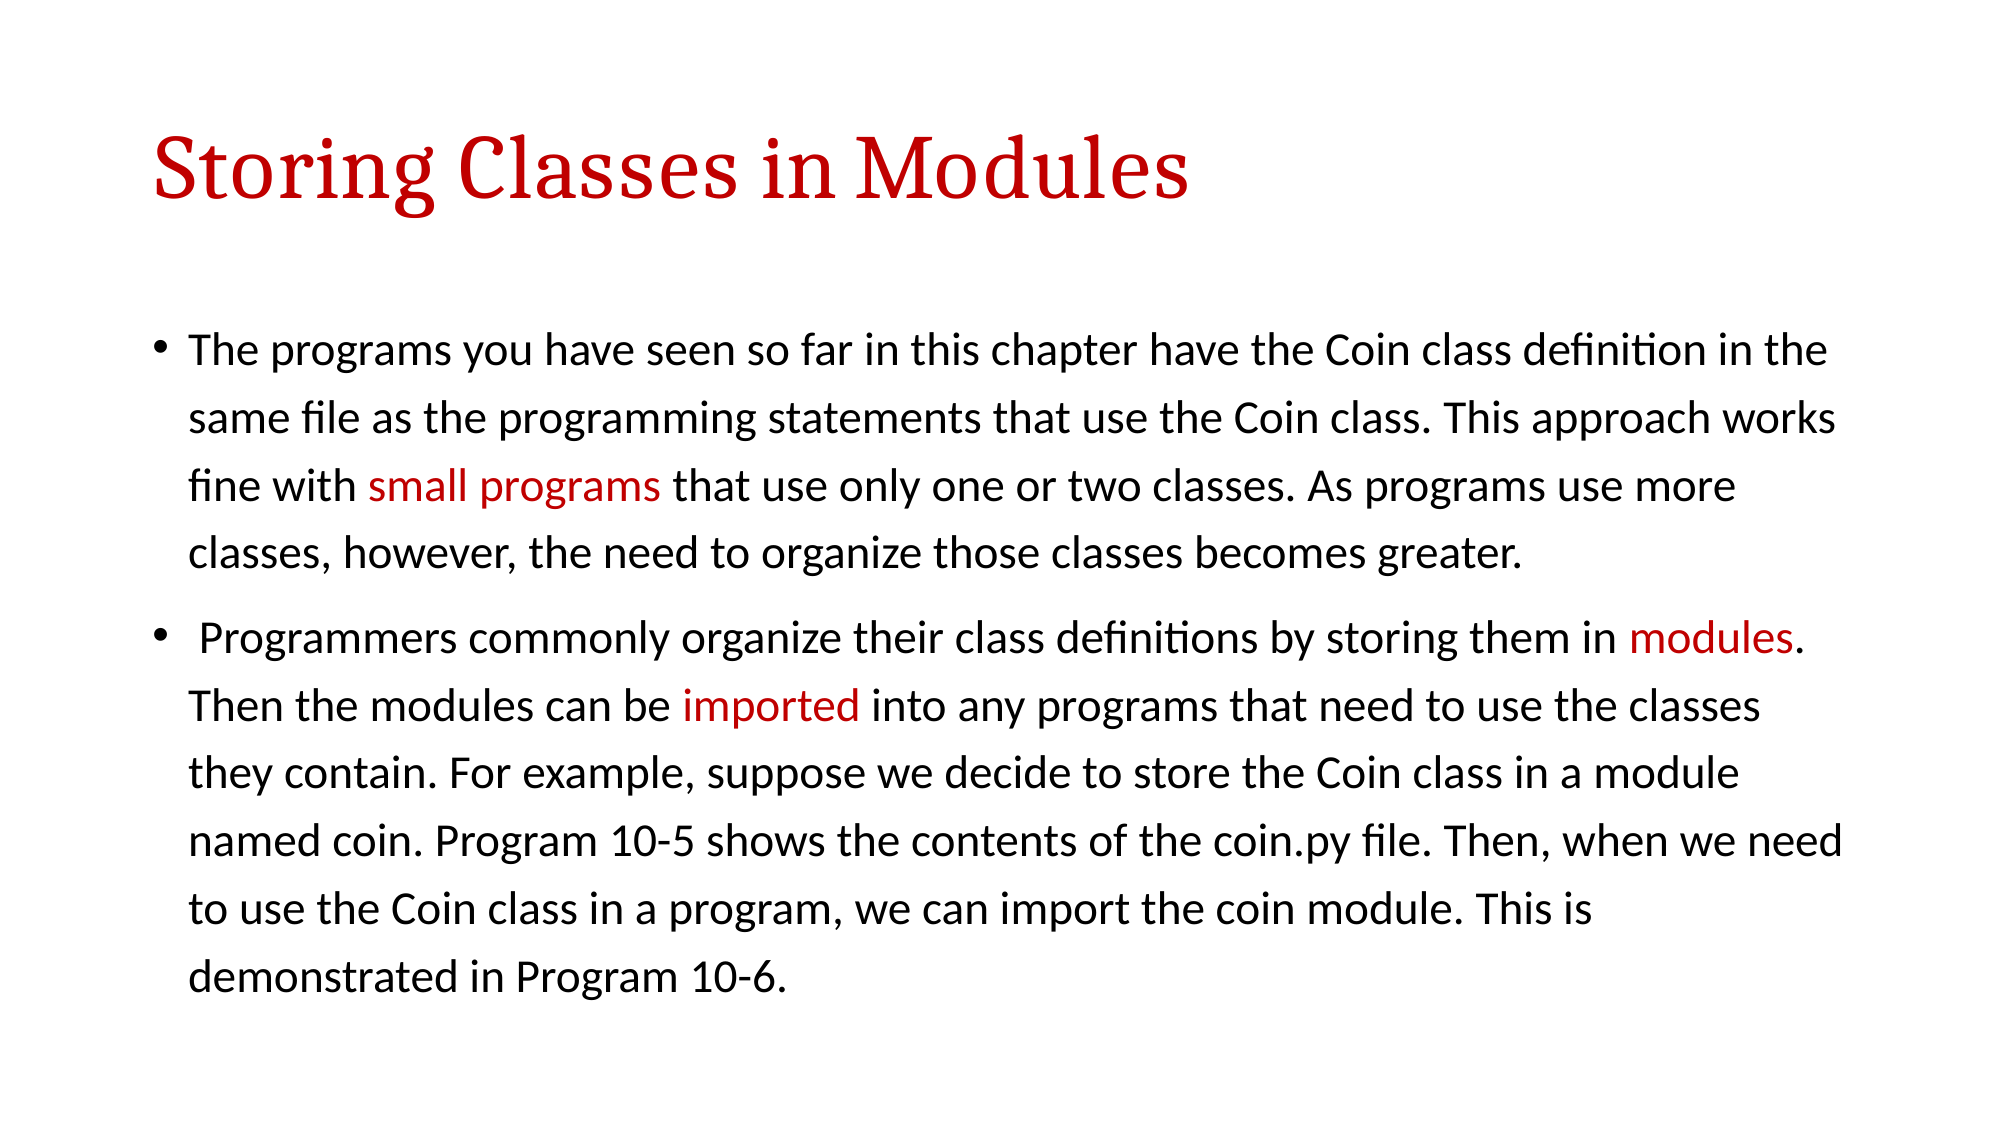

# Storing Classes in Modules
The programs you have seen so far in this chapter have the Coin class definition in the same file as the programming statements that use the Coin class. This approach works fine with small programs that use only one or two classes. As programs use more classes, however, the need to organize those classes becomes greater.
 Programmers commonly organize their class definitions by storing them in modules. Then the modules can be imported into any programs that need to use the classes they contain. For example, suppose we decide to store the Coin class in a module named coin. Program 10-5 shows the contents of the coin.py file. Then, when we need to use the Coin class in a program, we can import the coin module. This is demonstrated in Program 10-6.